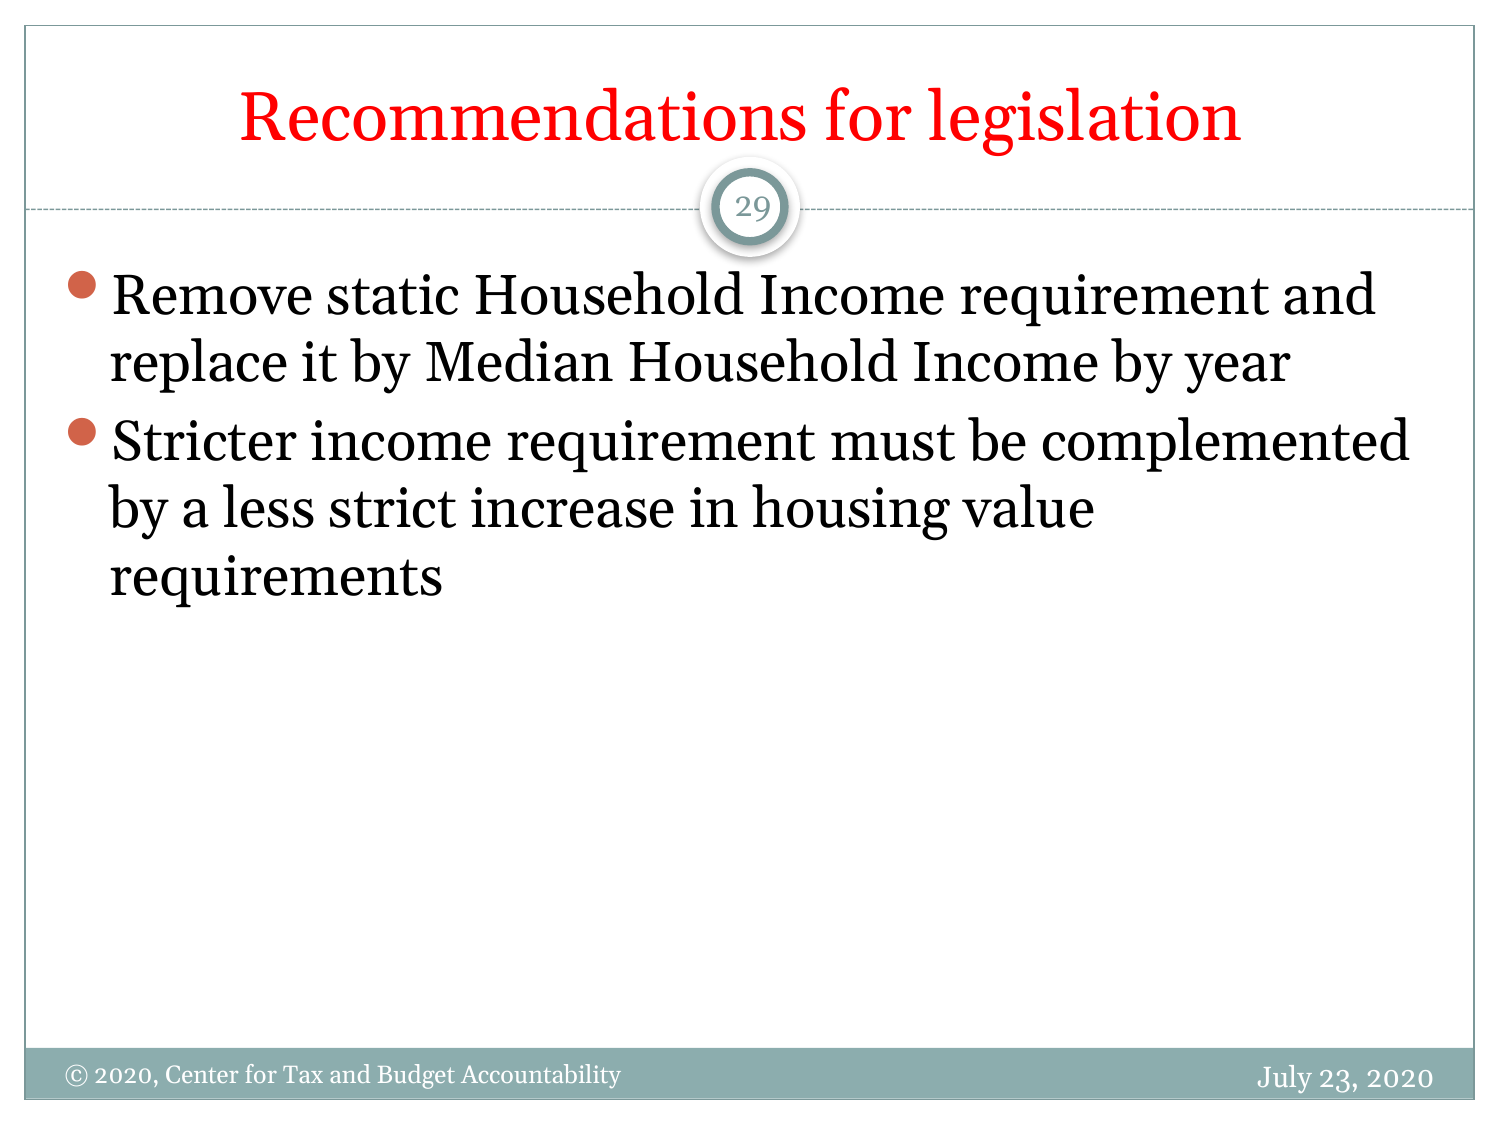

# Recommendations for legislation
29
Remove static Household Income requirement and replace it by Median Household Income by year
Stricter income requirement must be complemented by a less strict increase in housing value requirements
July 23, 2020
© 2020, Center for Tax and Budget Accountability